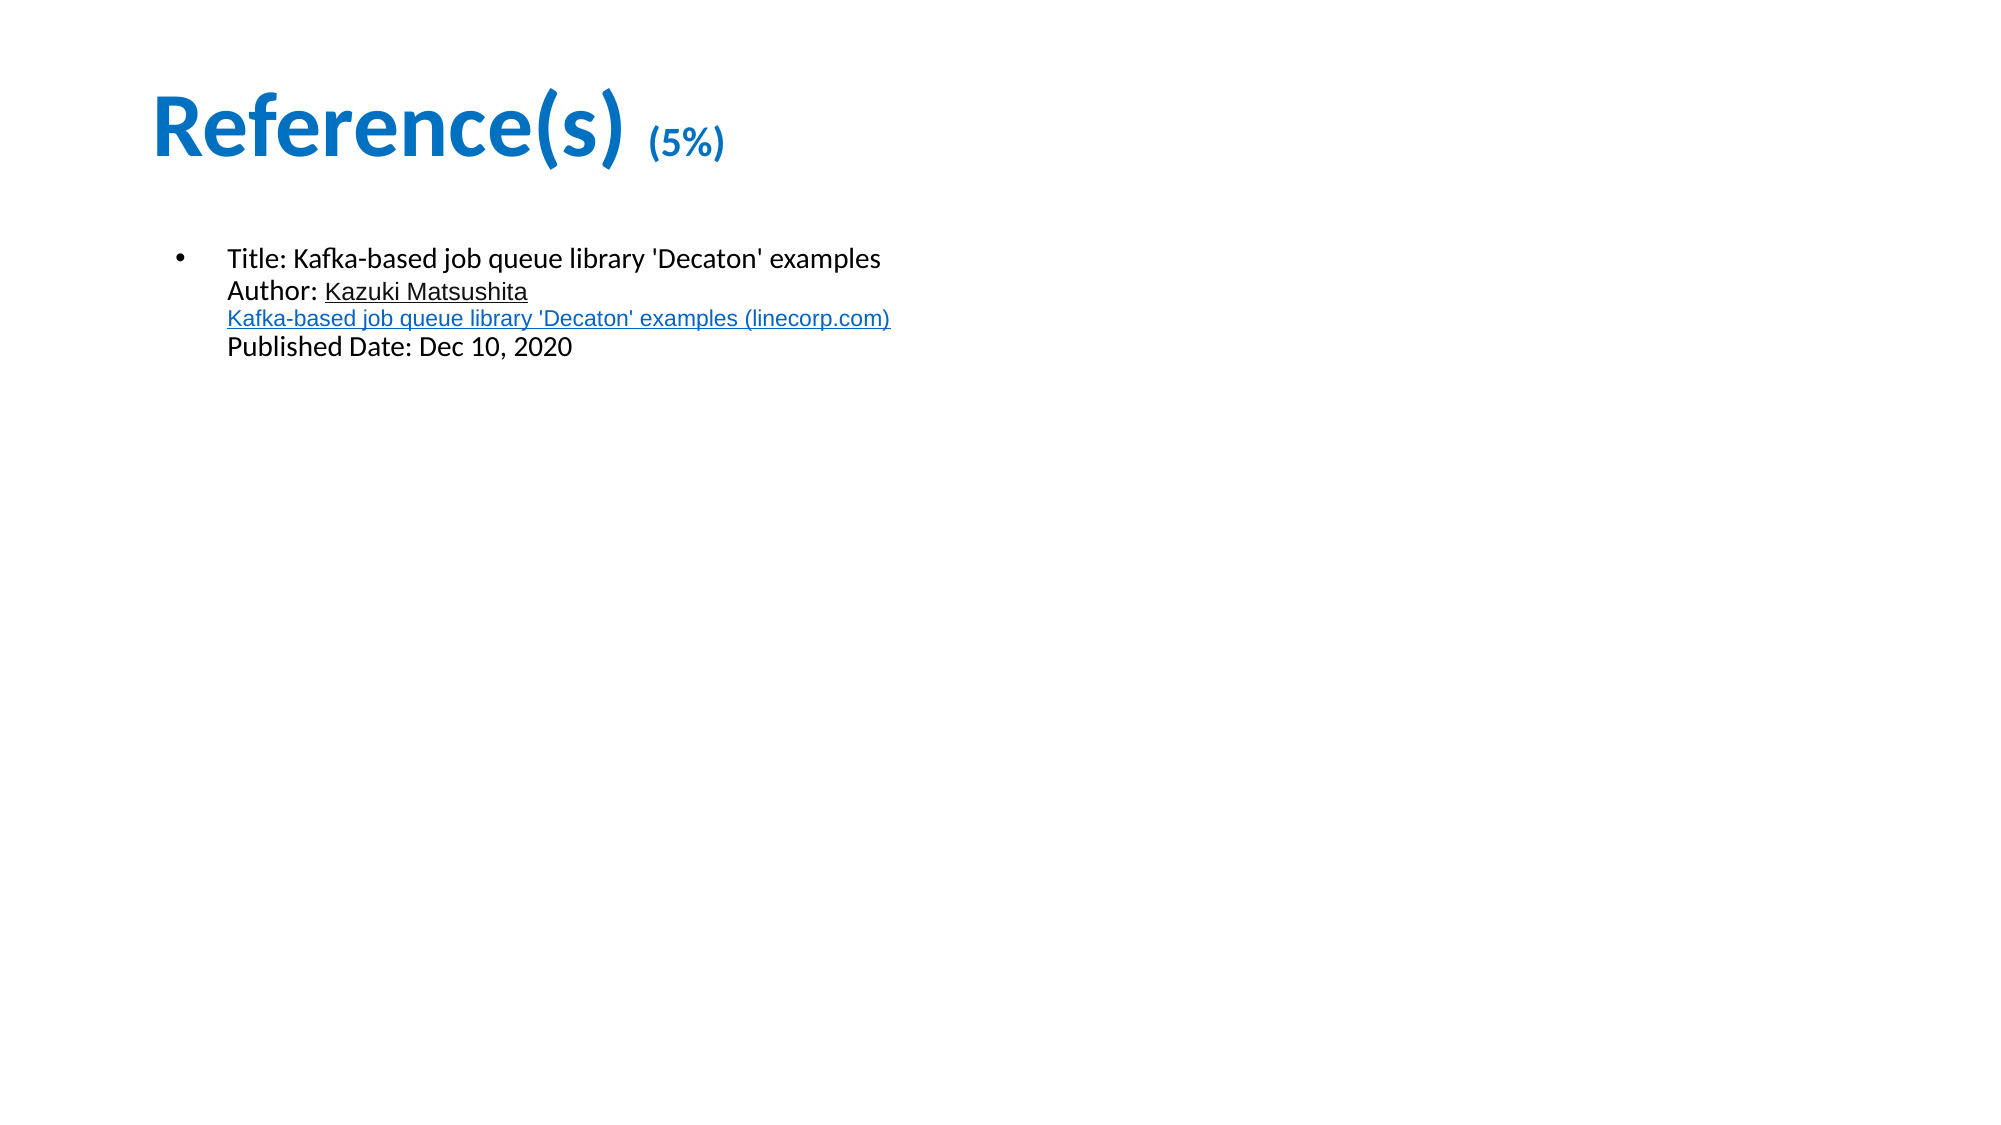

# Reference(s) (5%)
Title: Kafka-based job queue library 'Decaton' examples
Author: Kazuki Matsushita
Kafka-based job queue library 'Decaton' examples (linecorp.com)
Published Date: Dec 10, 2020